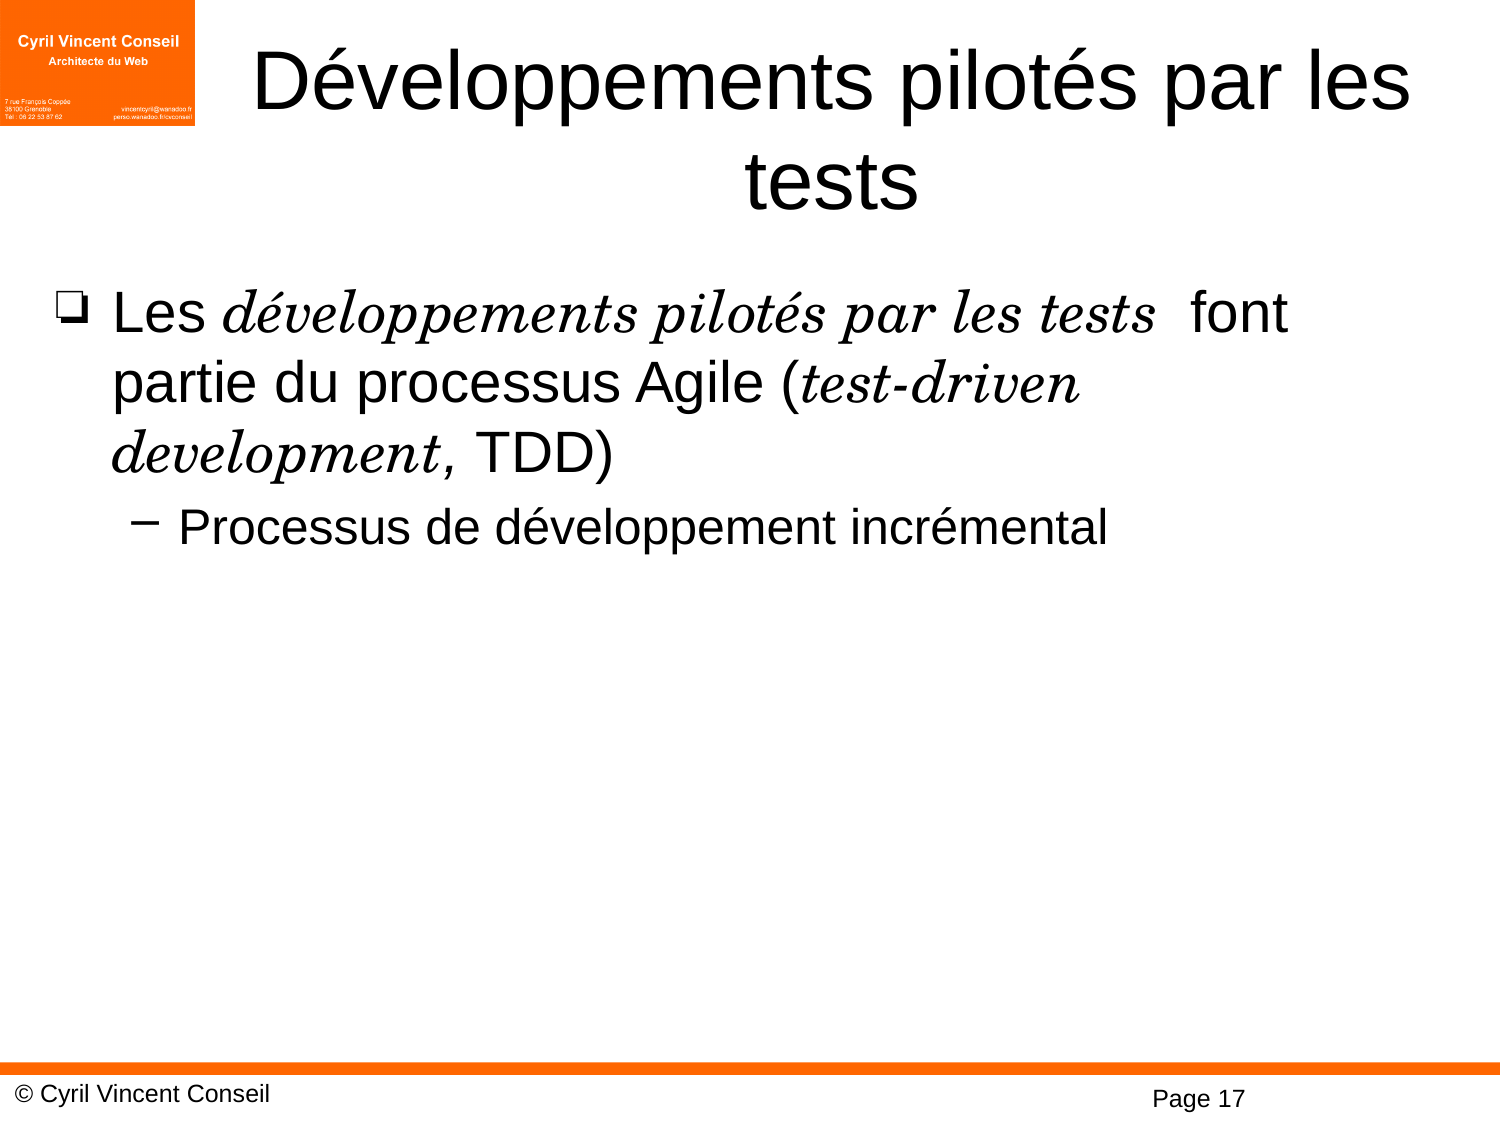

# Développements pilotés par les tests
Les développements pilotés par les tests  font partie du processus Agile (test-driven development, TDD)
Processus de développement incrémental